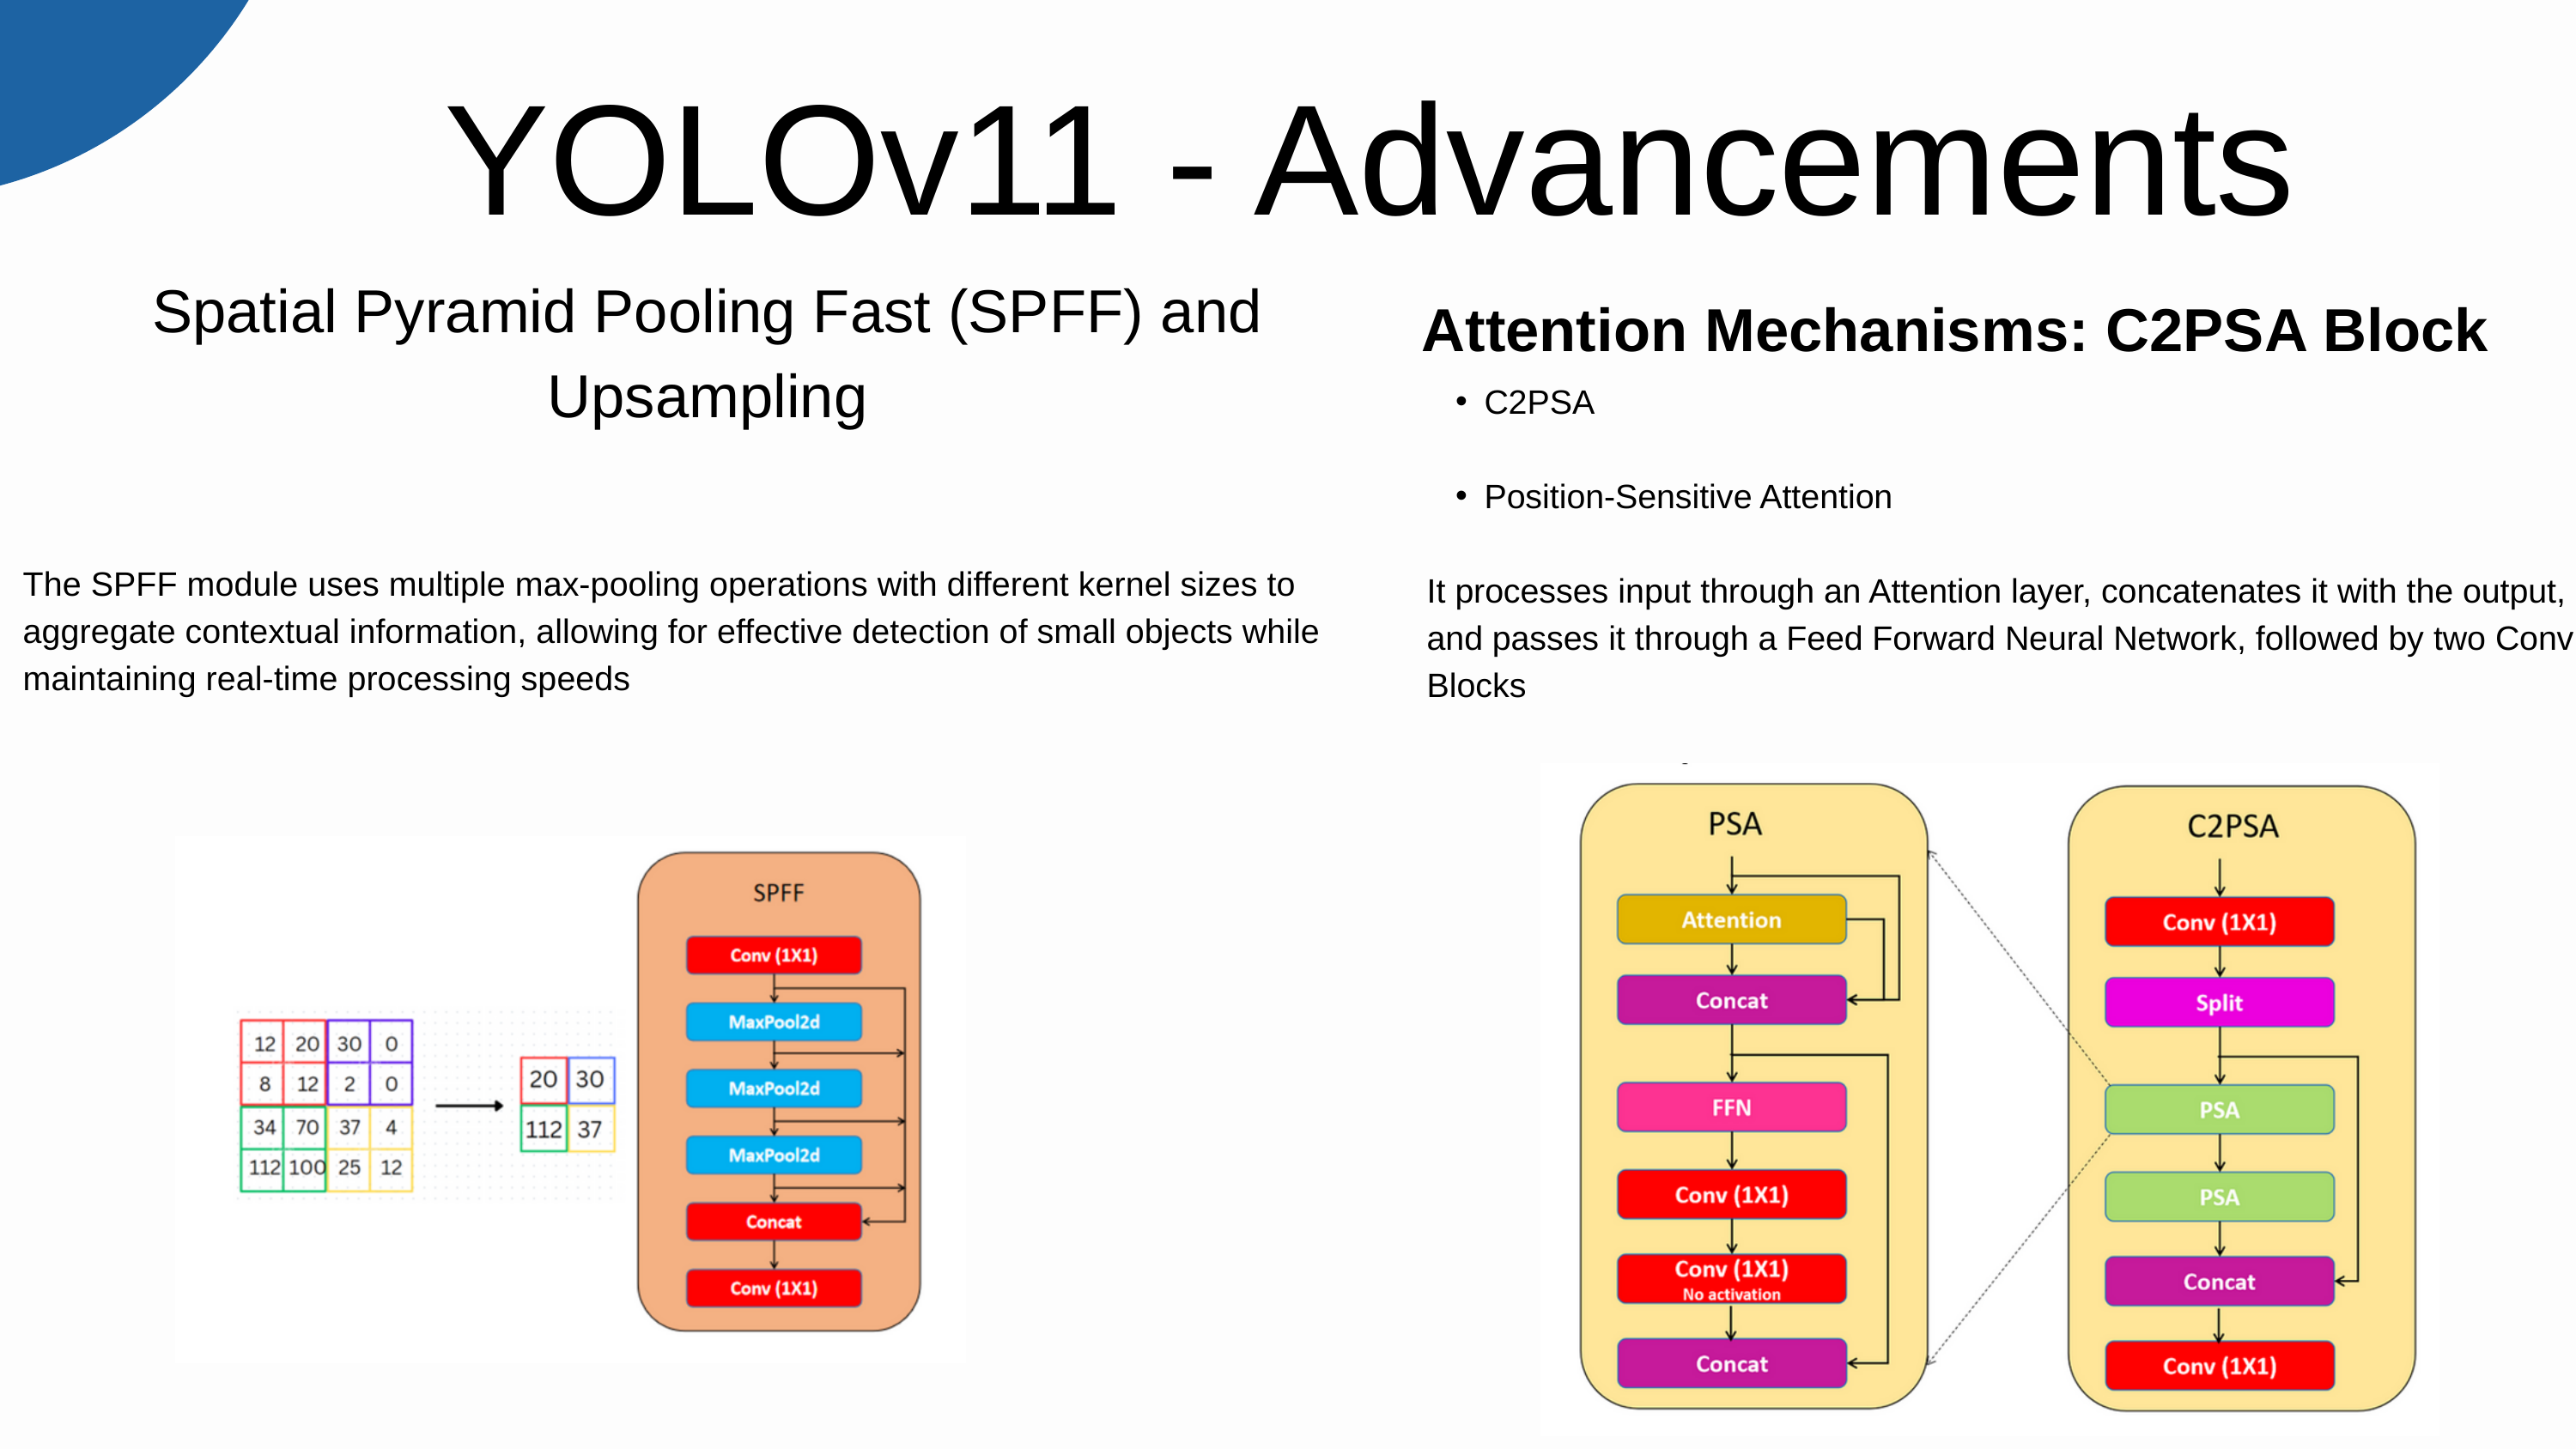

YOLOv11 - Advancements
Spatial Pyramid Pooling Fast (SPFF) and Upsampling
Attention Mechanisms: C2PSA Block
C2PSA

Position-Sensitive Attention

It processes input through an Attention layer, concatenates it with the output, and passes it through a Feed Forward Neural Network, followed by two Conv Blocks

The SPFF module uses multiple max-pooling operations with different kernel sizes to aggregate contextual information, allowing for effective detection of small objects while maintaining real-time processing speeds